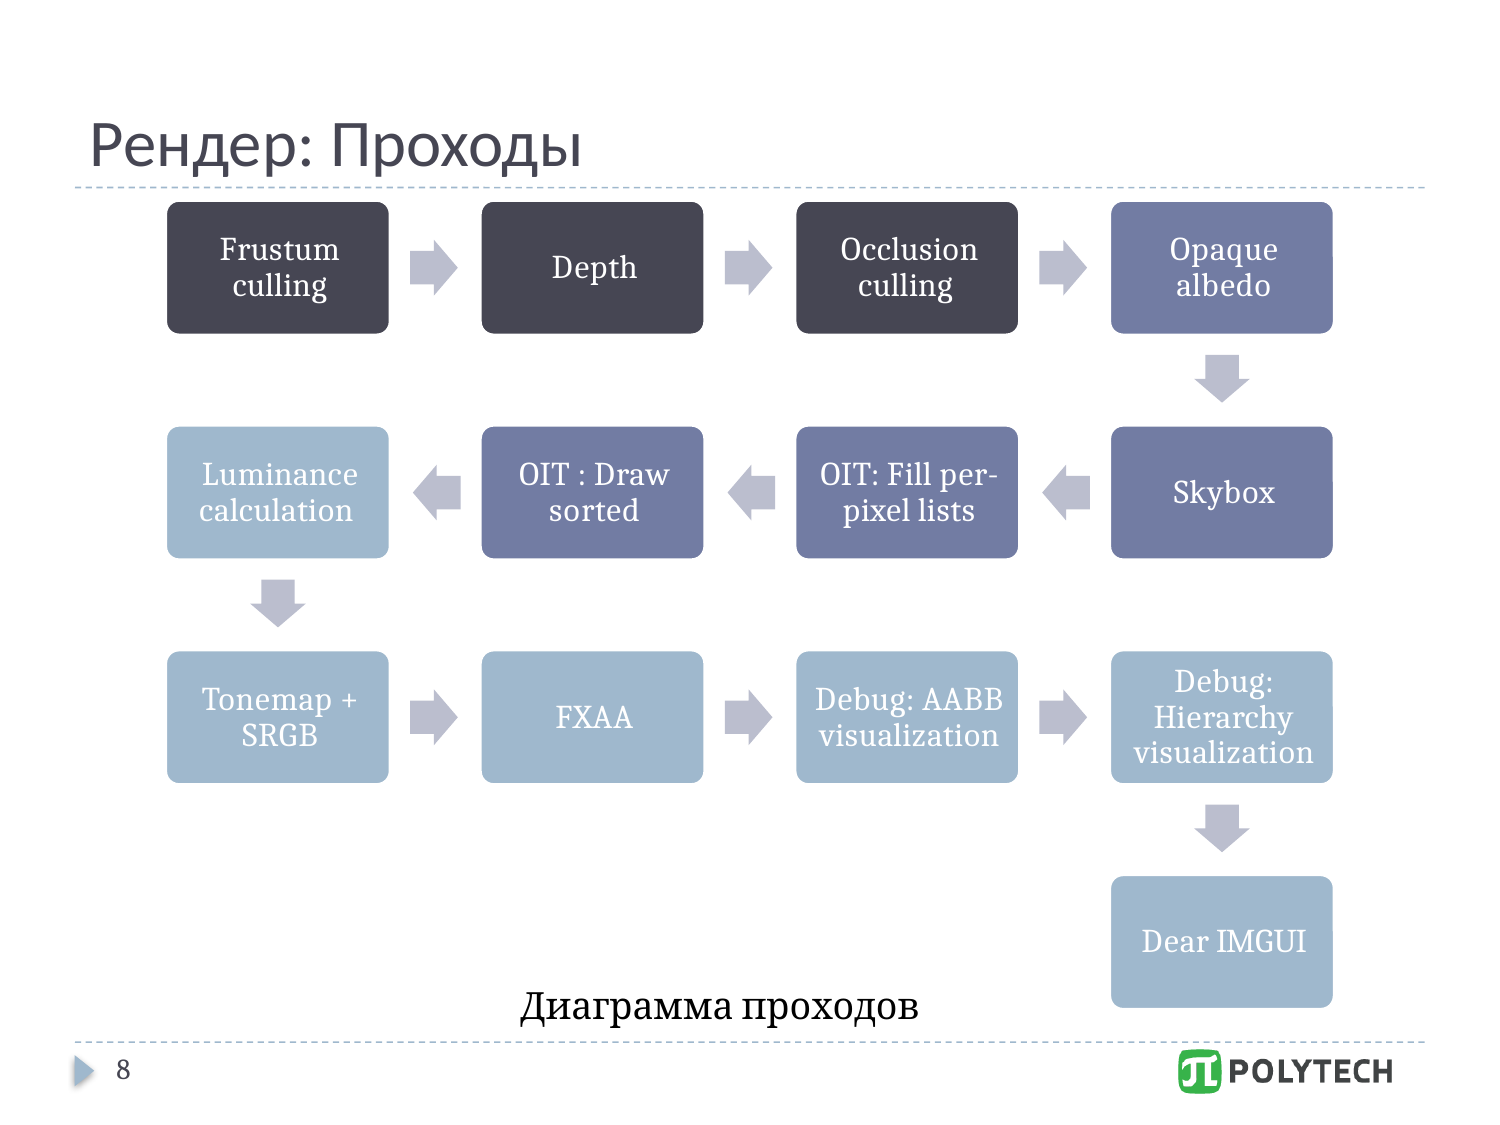

# Рендер: Проходы
Frustum culling

Depth

Occlusion culling

Opaque albedo

Skybox

OIT: Fill per-pixel lists

OIT : Draw sorted

Luminance calculation

Tonemap + SRGB

FXAA

Debug: AABB visualization

Debug: Hierarchy visualization

Dear IMGUI
Диаграмма проходов
8